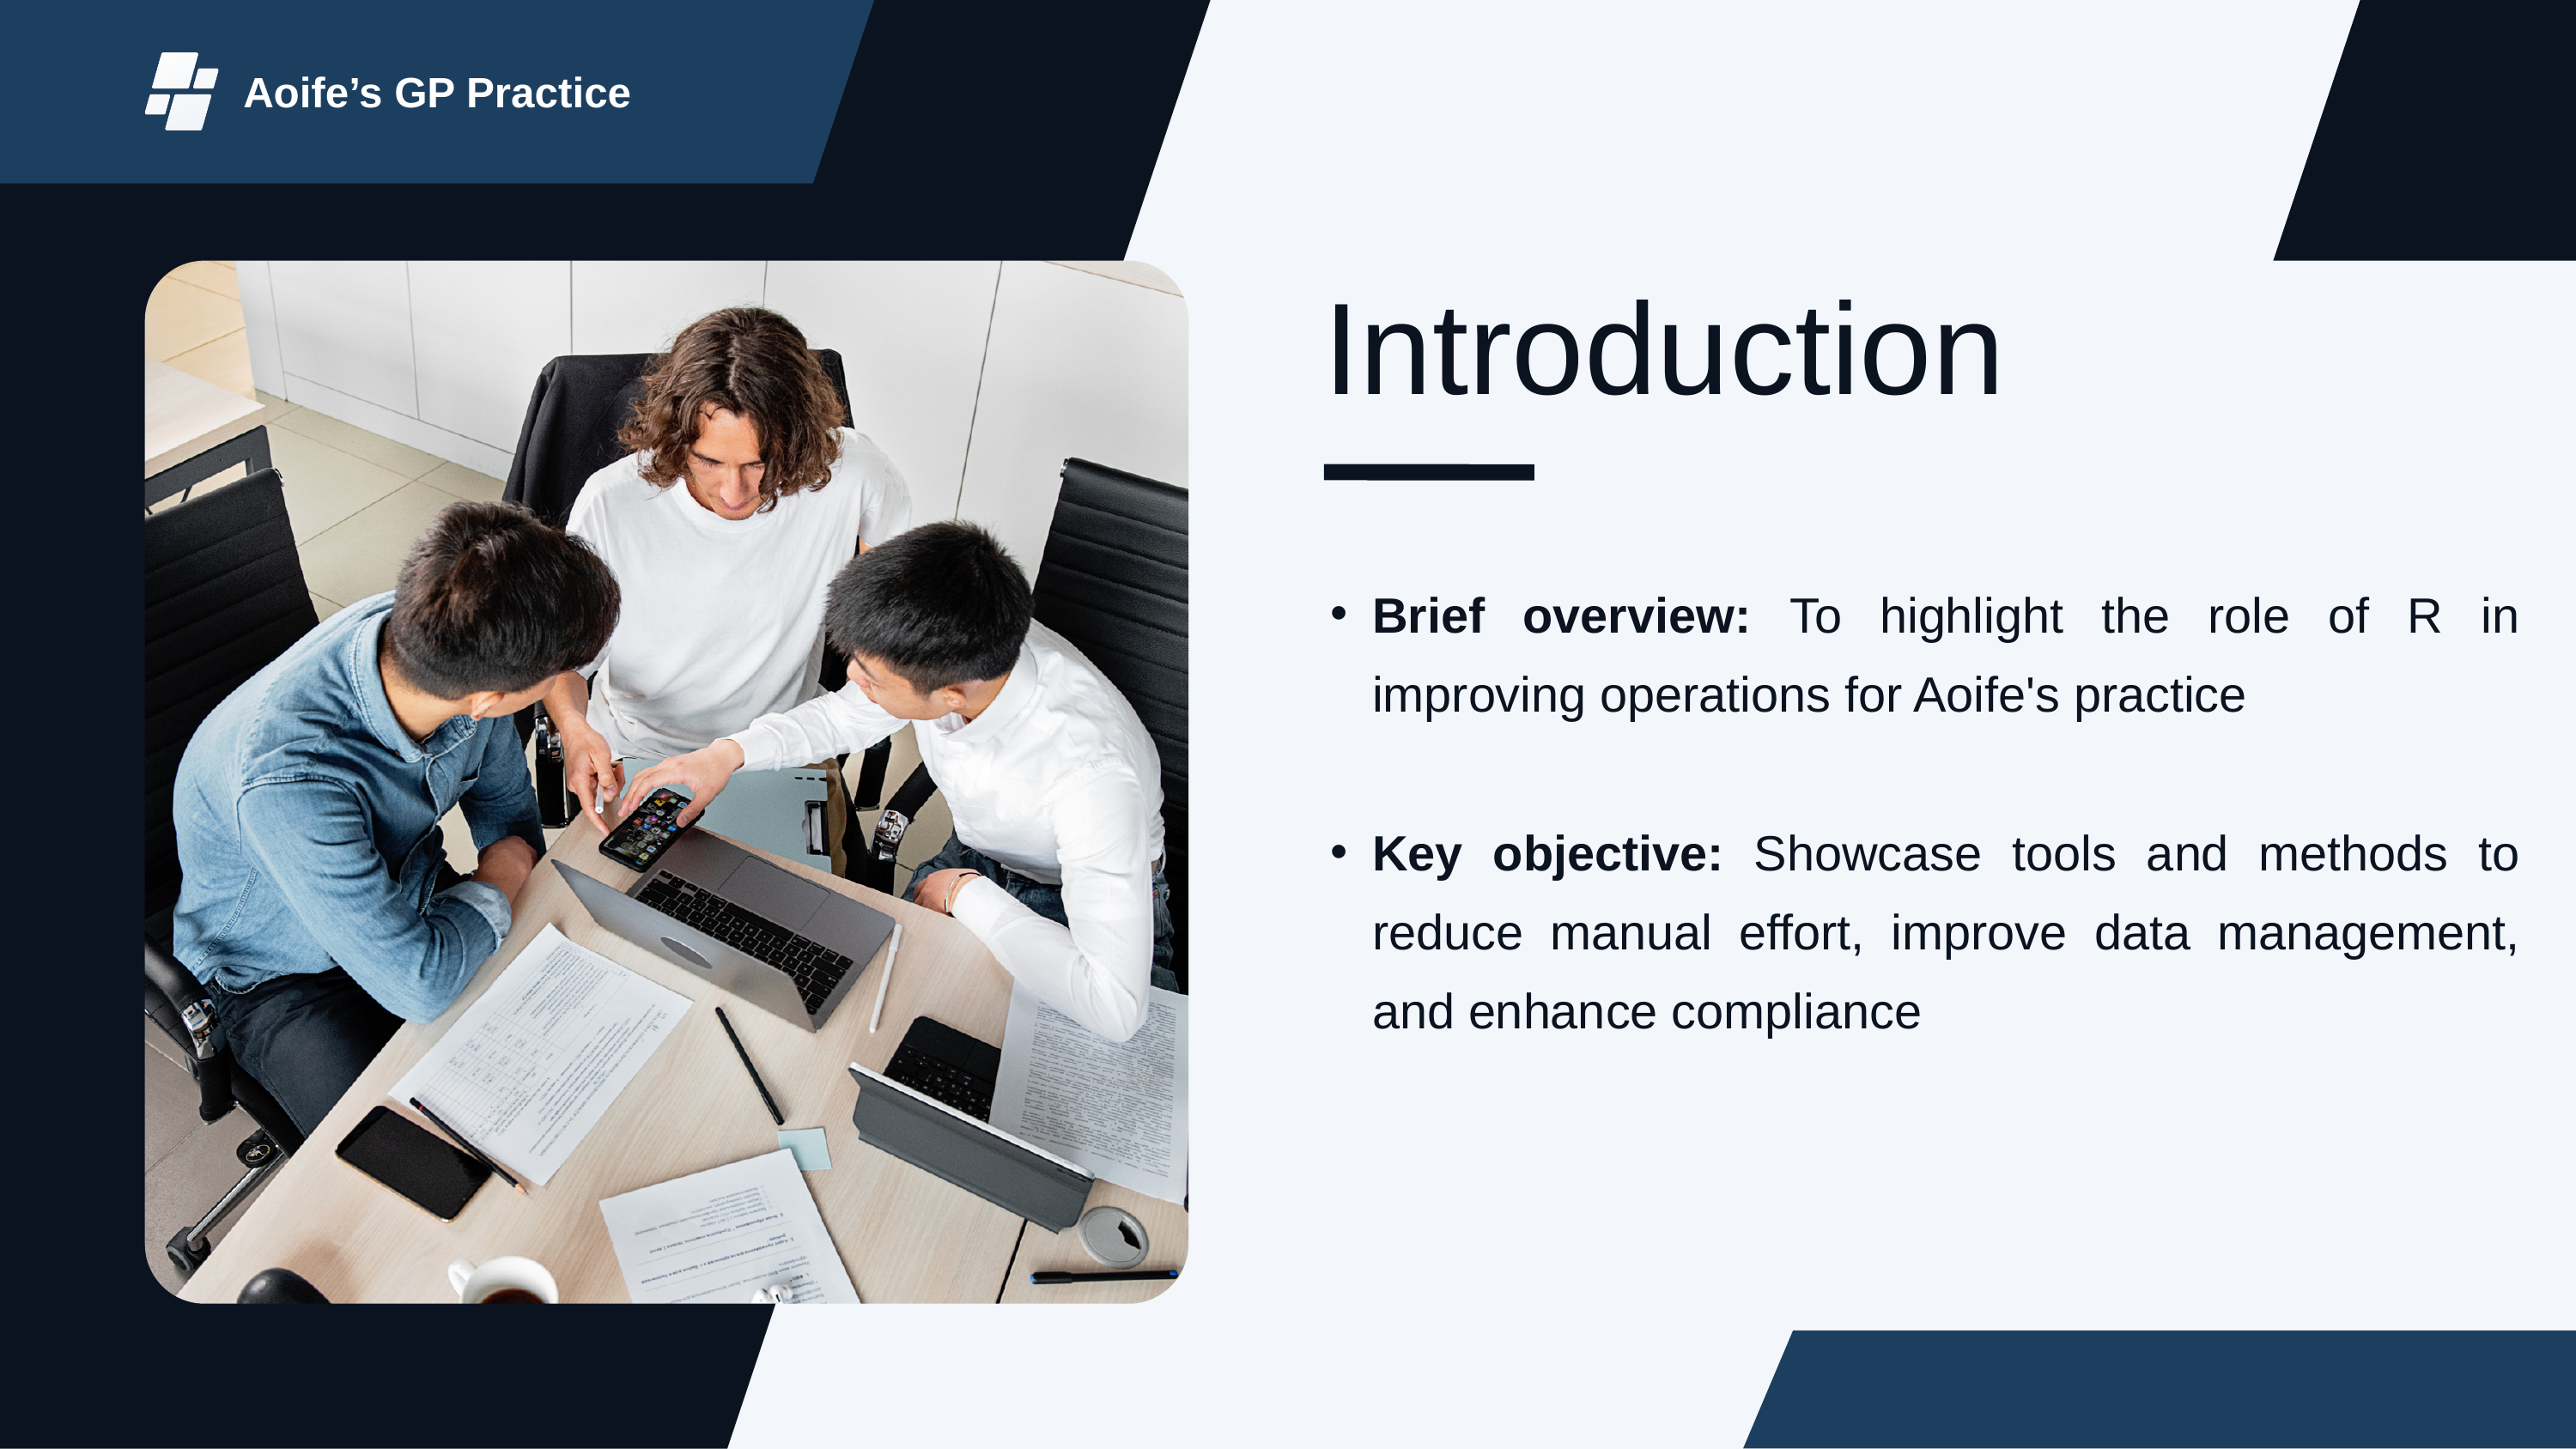

Aoife’s GP Practice
Introduction

Brief overview: To highlight the role of R in improving operations for Aoife's practice

Key objective: Showcase tools and methods to reduce manual effort, improve data management, and enhance compliance